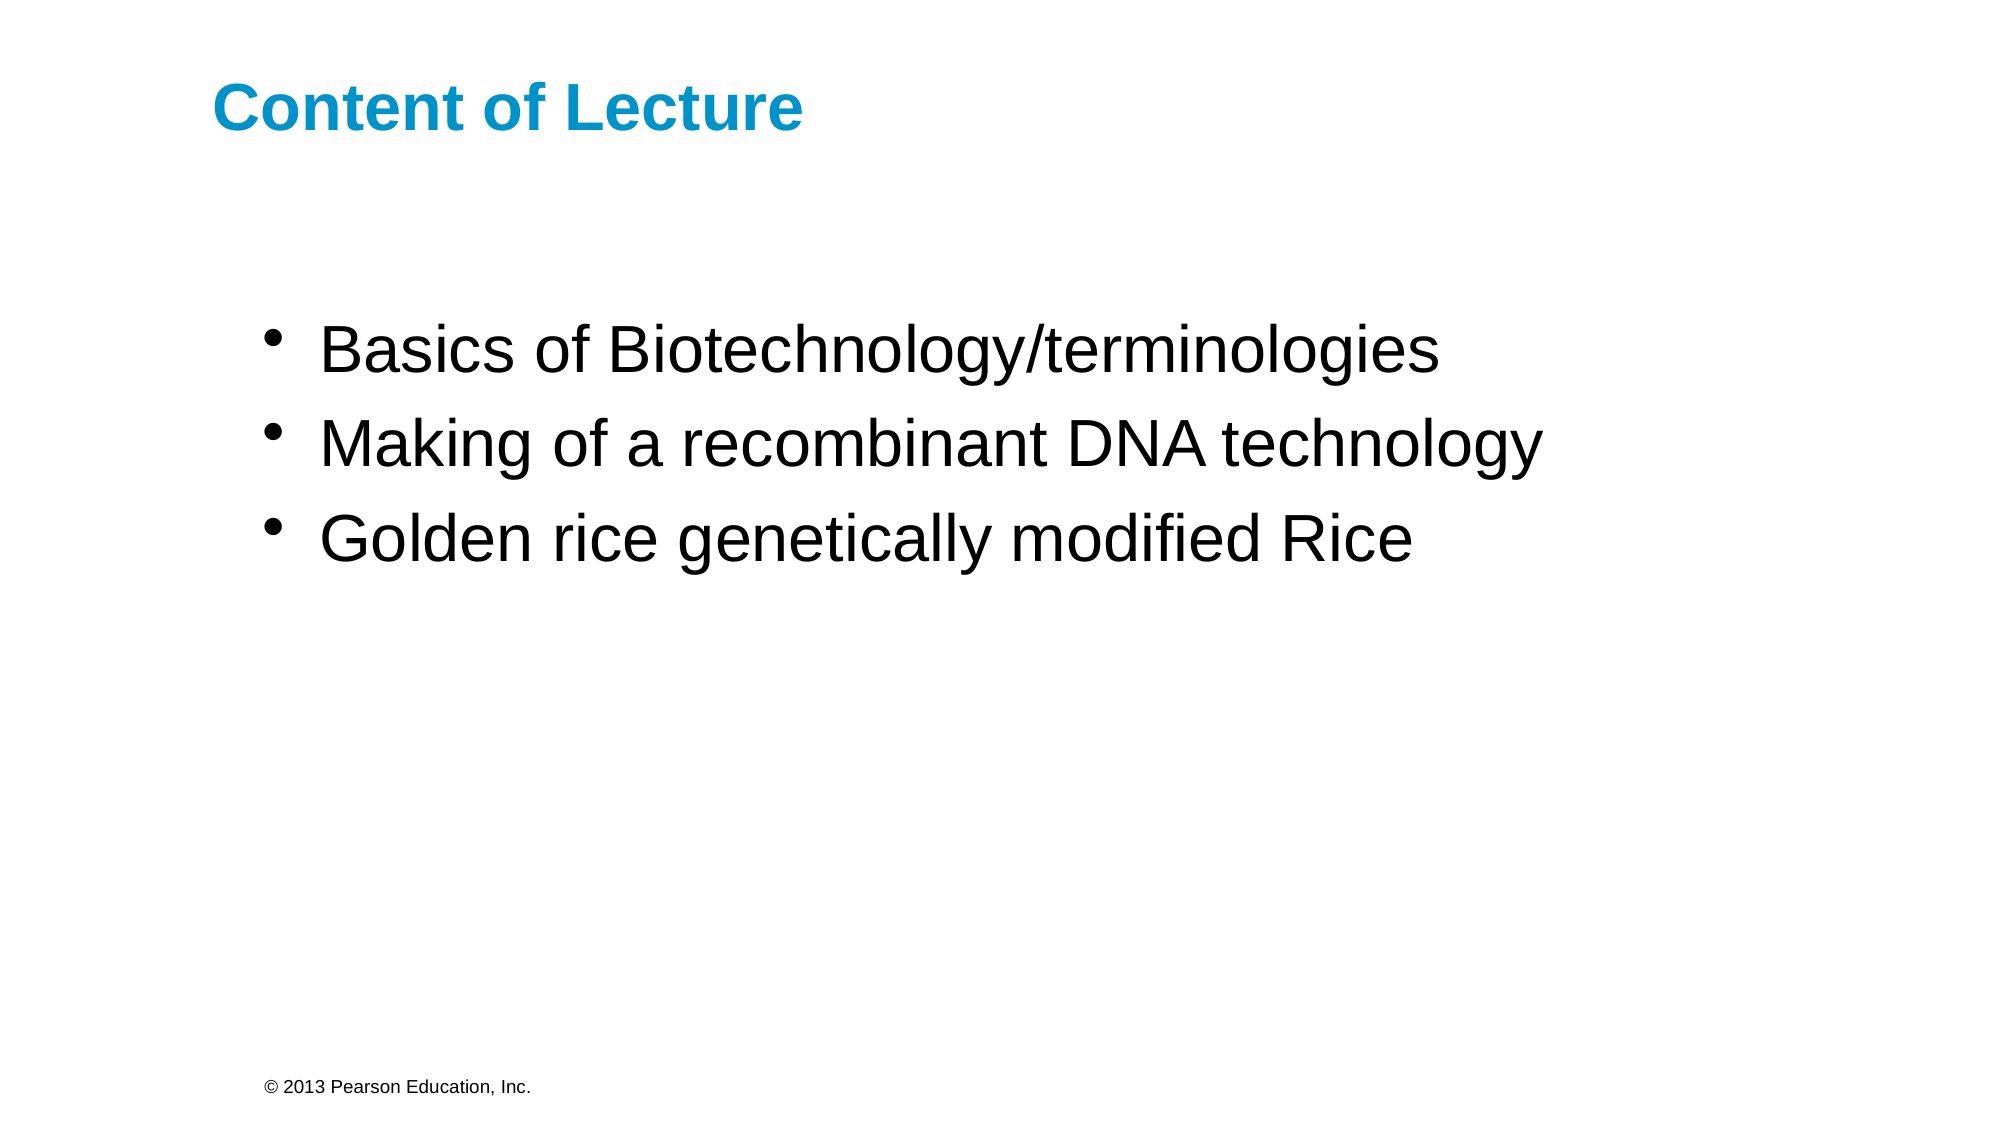

Content of Lecture
Basics of Biotechnology/terminologies
Making of a recombinant DNA technology
Golden rice genetically modified Rice
© 2013 Pearson Education, Inc.